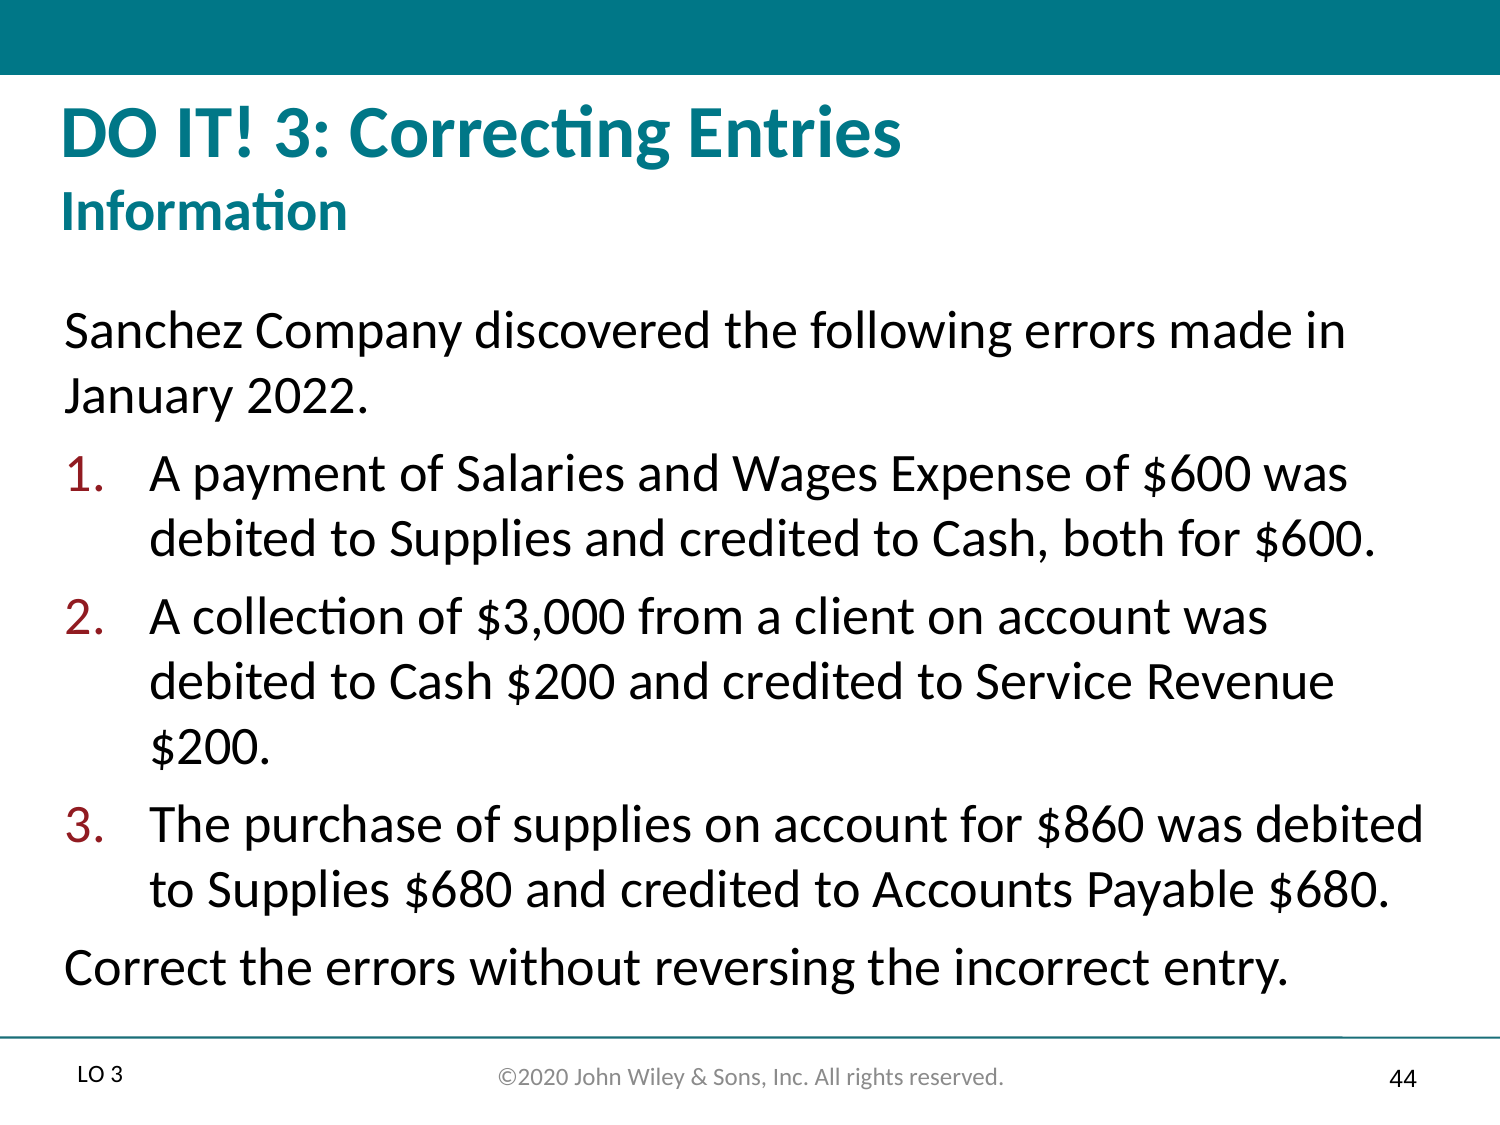

# DO IT! 3: Correcting Entries Information
Sanchez Company discovered the following errors made in January 2022.
A payment of Salaries and Wages Expense of $600 was debited to Supplies and credited to Cash, both for $600.
A collection of $3,000 from a client on account was debited to Cash $200 and credited to Service Revenue $200.
The purchase of supplies on account for $860 was debited to Supplies $680 and credited to Accounts Payable $680.
Correct the errors without reversing the incorrect entry.
L O 3